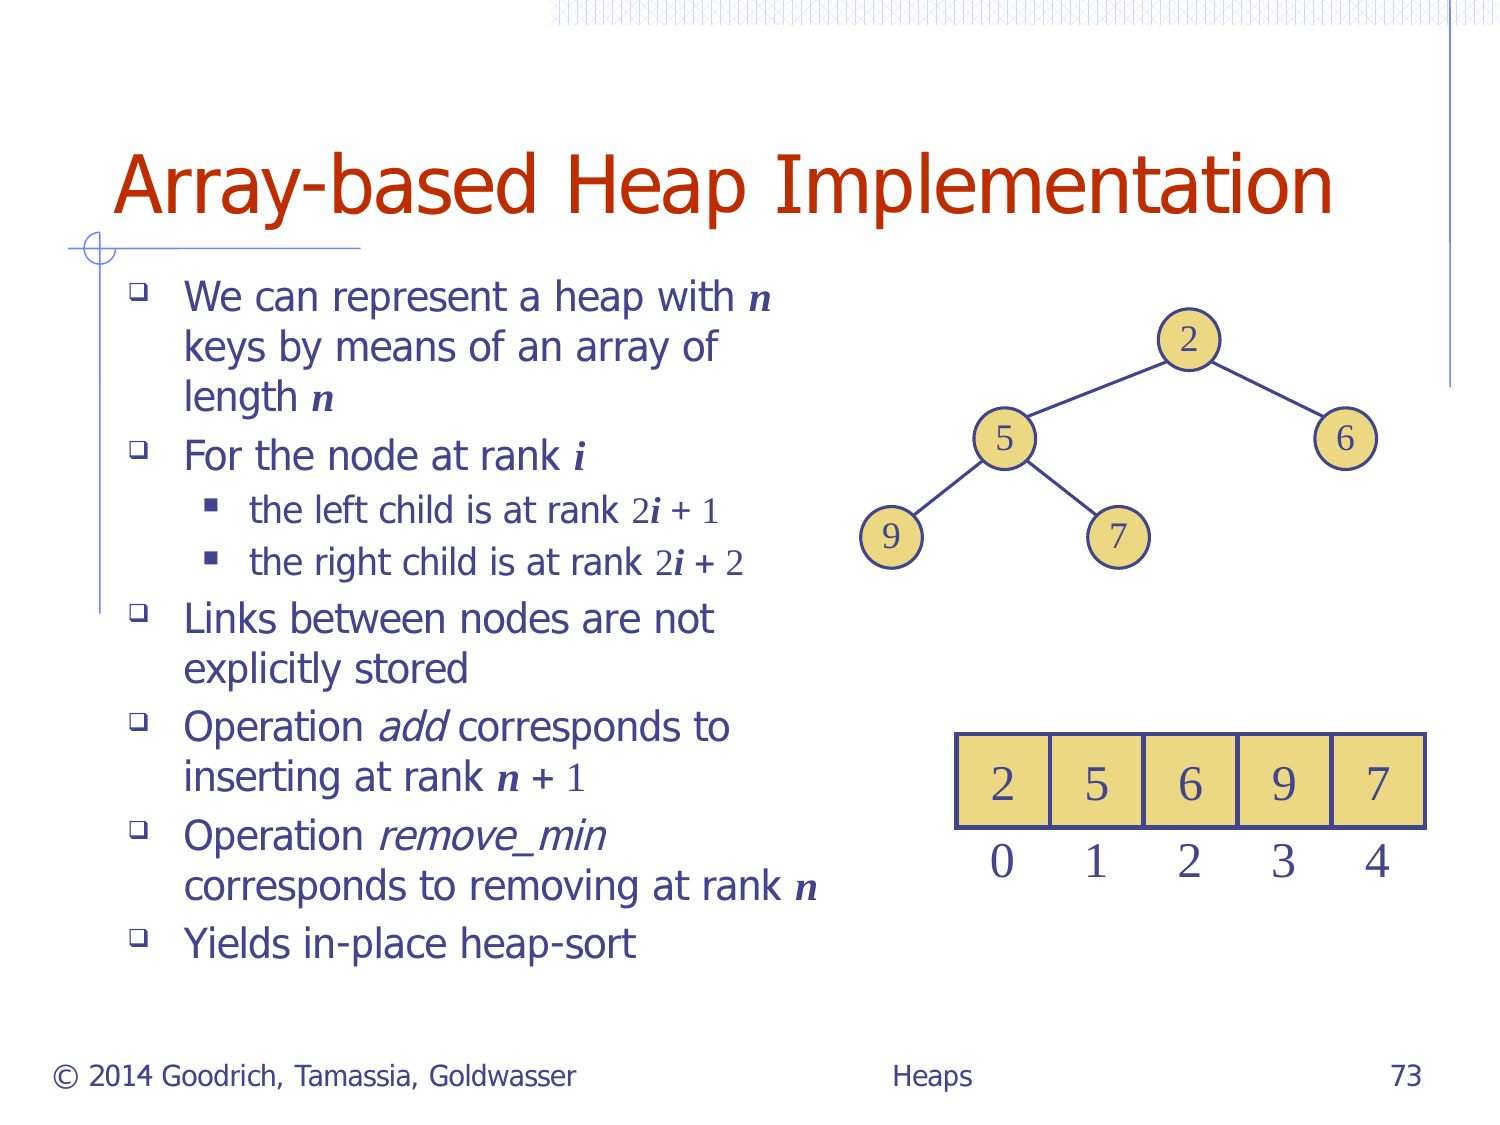

# Array-based Heap Implementation
We can represent a heap with n keys by means of an array of length n
For the node at rank i
the left child is at rank 2i + 1
the right child is at rank 2i + 2
Links between nodes are not explicitly stored
Operation add corresponds to inserting at rank n + 1
Operation remove_min corresponds to removing at rank n
Yields in-place heap-sort
2
5
6
9
7
2
5
6
9
7
0
1
2
3
4
© 2014 Goodrich, Tamassia, Goldwasser
73
Heaps